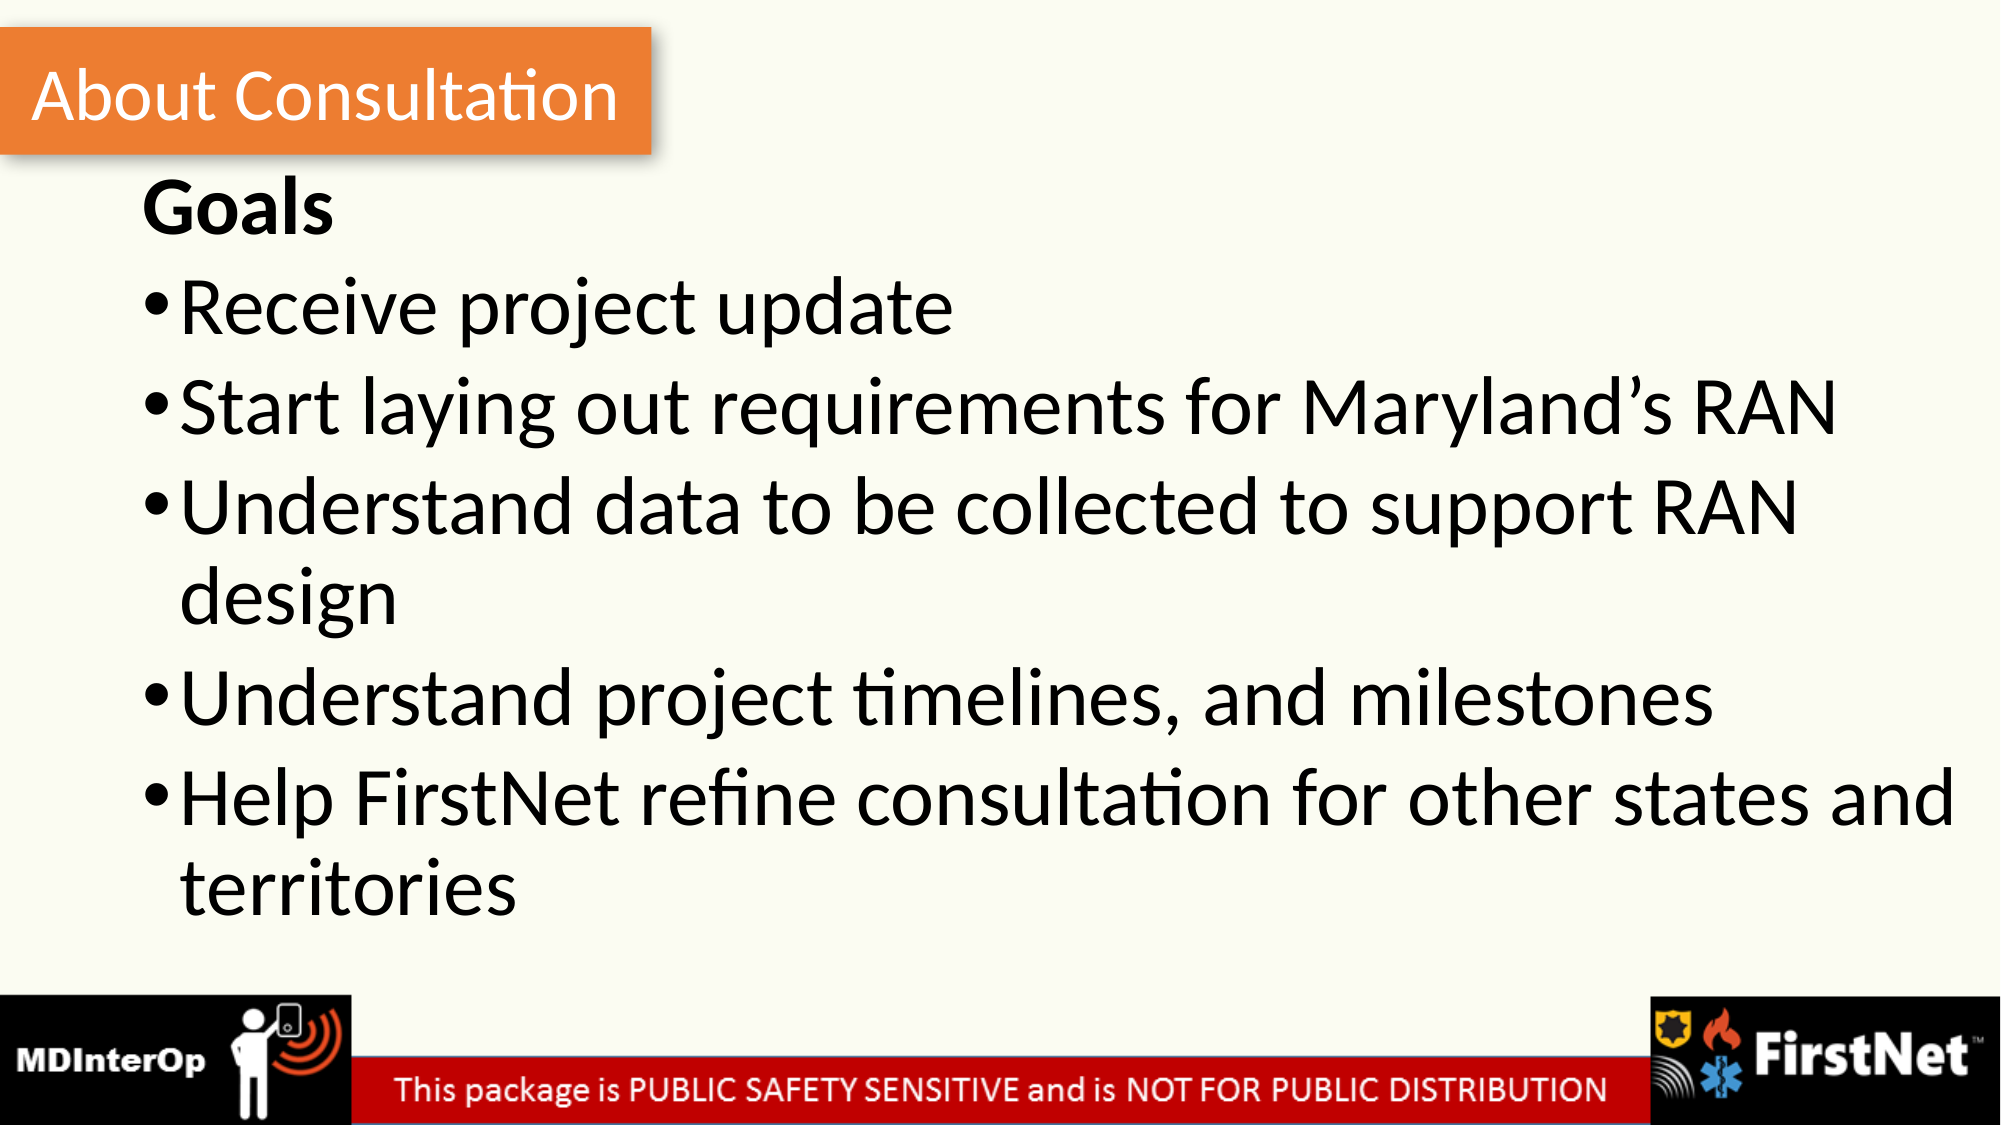

About Consultation
Goals
Receive project update
Start laying out requirements for Maryland’s RAN
Understand data to be collected to support RAN design
Understand project timelines, and milestones
Help FirstNet refine consultation for other states and territories